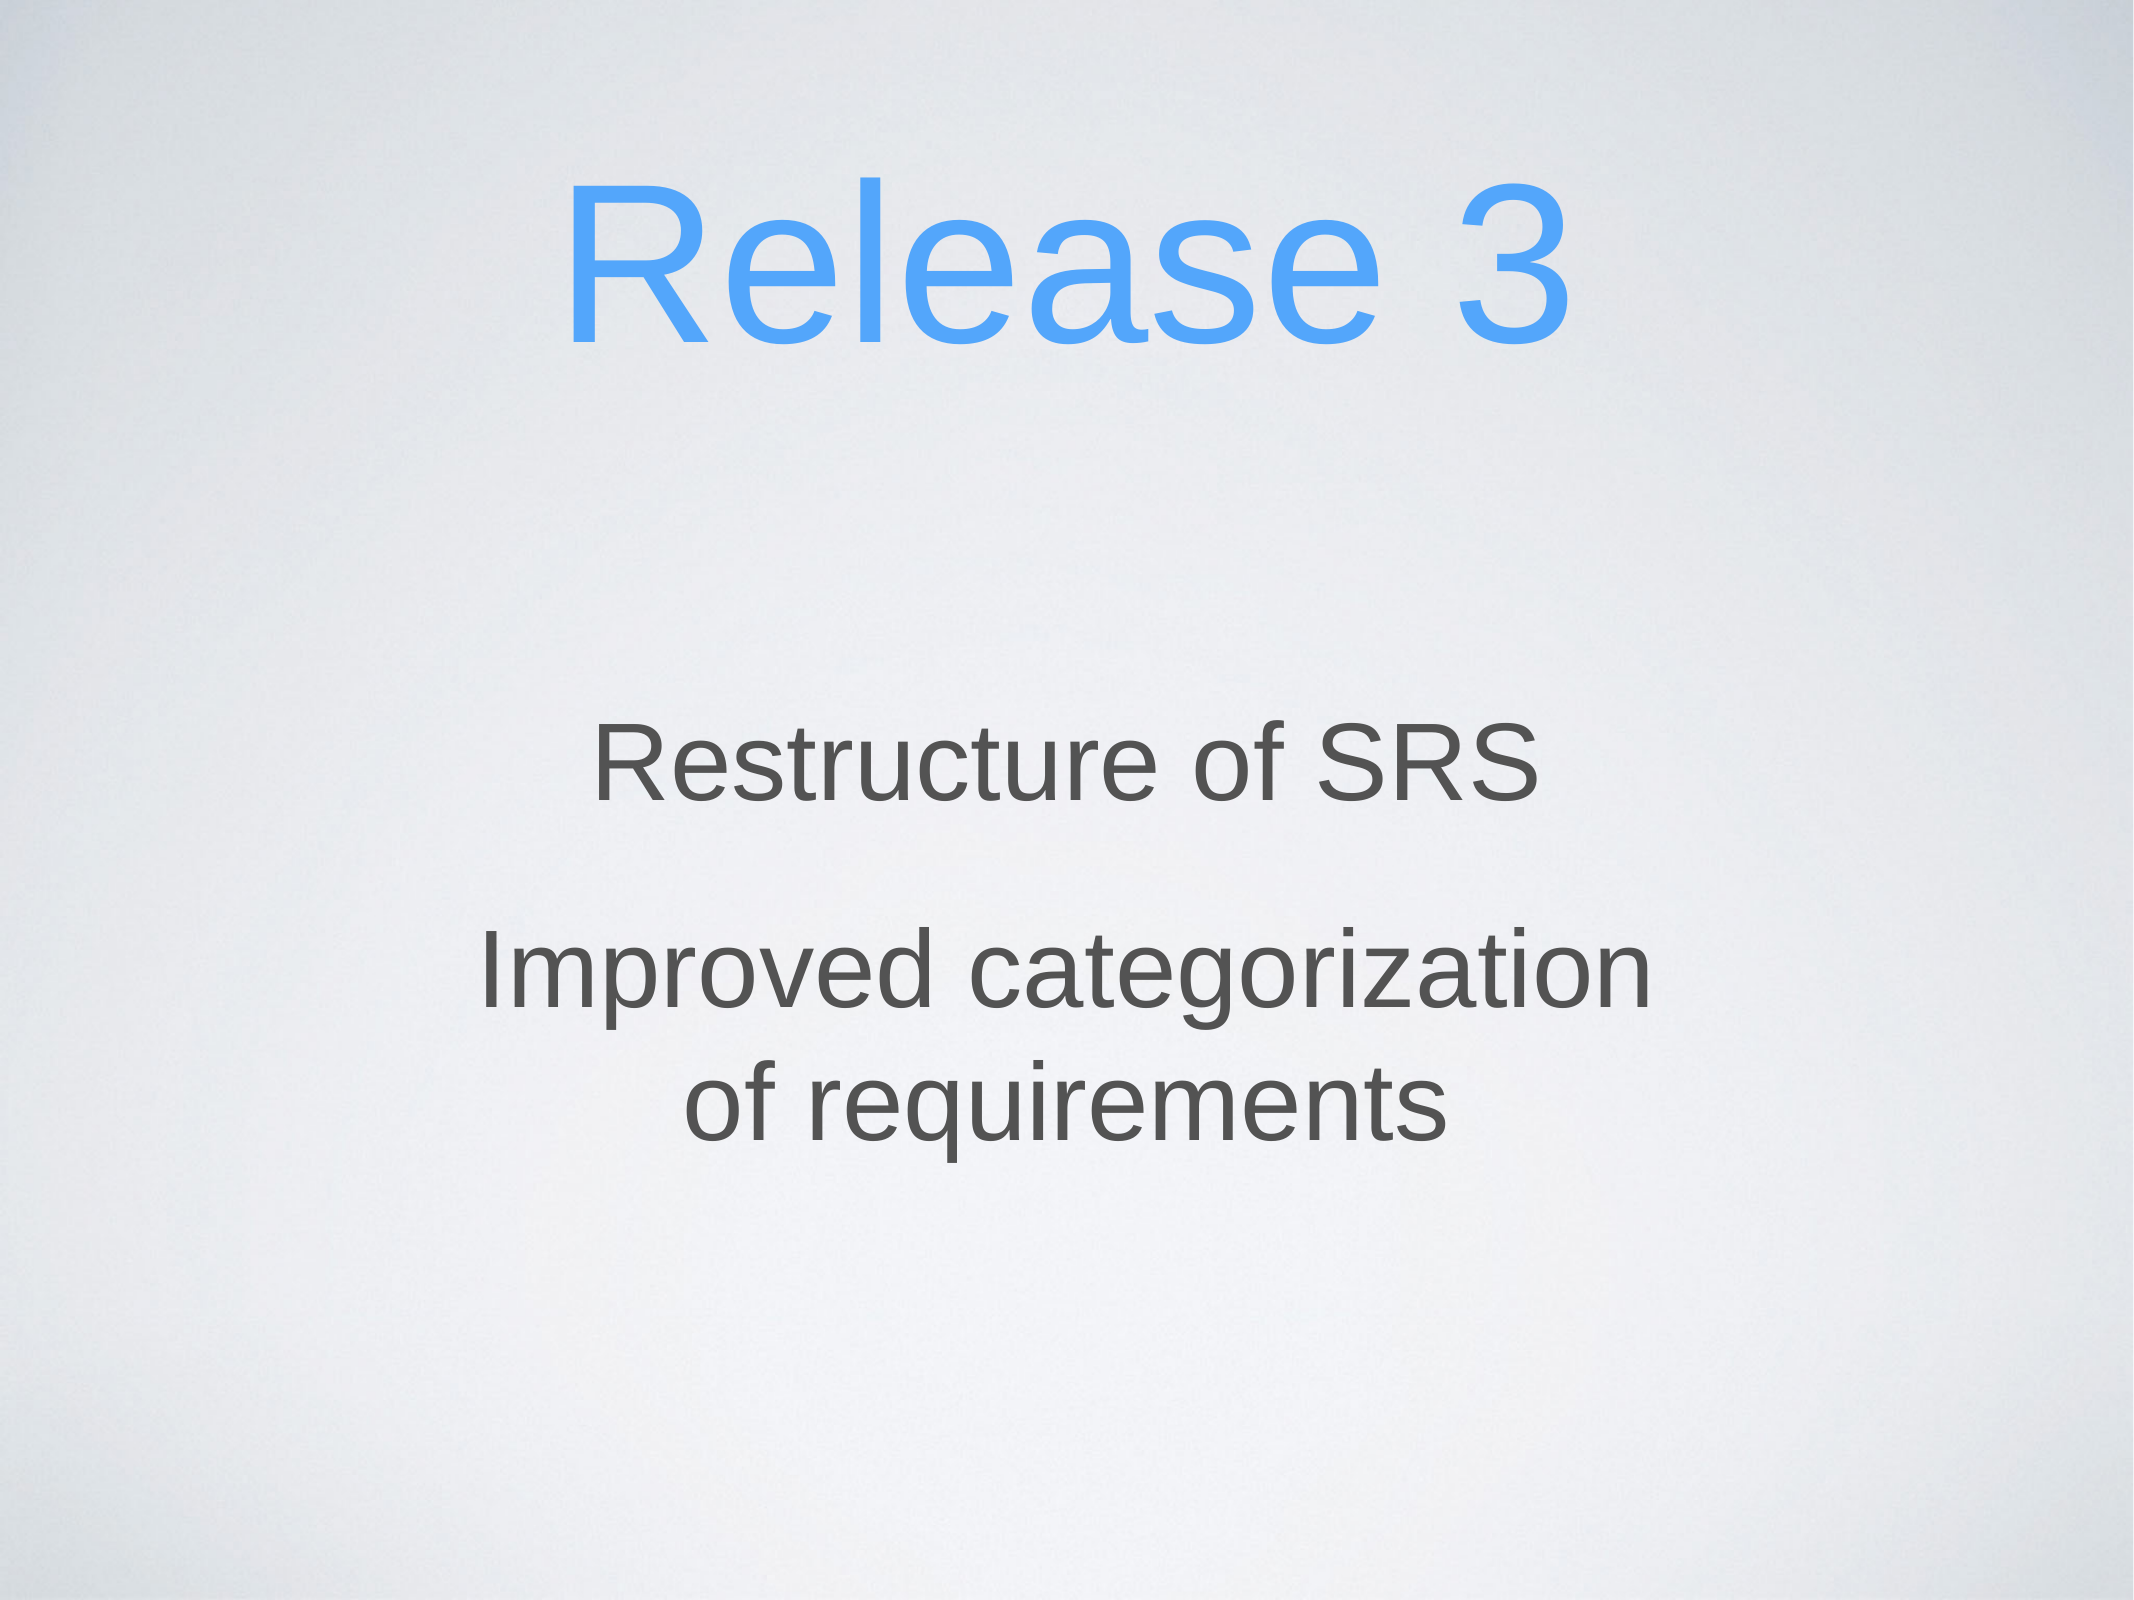

Release 3
Restructure of SRS

Improved categorization of requirements